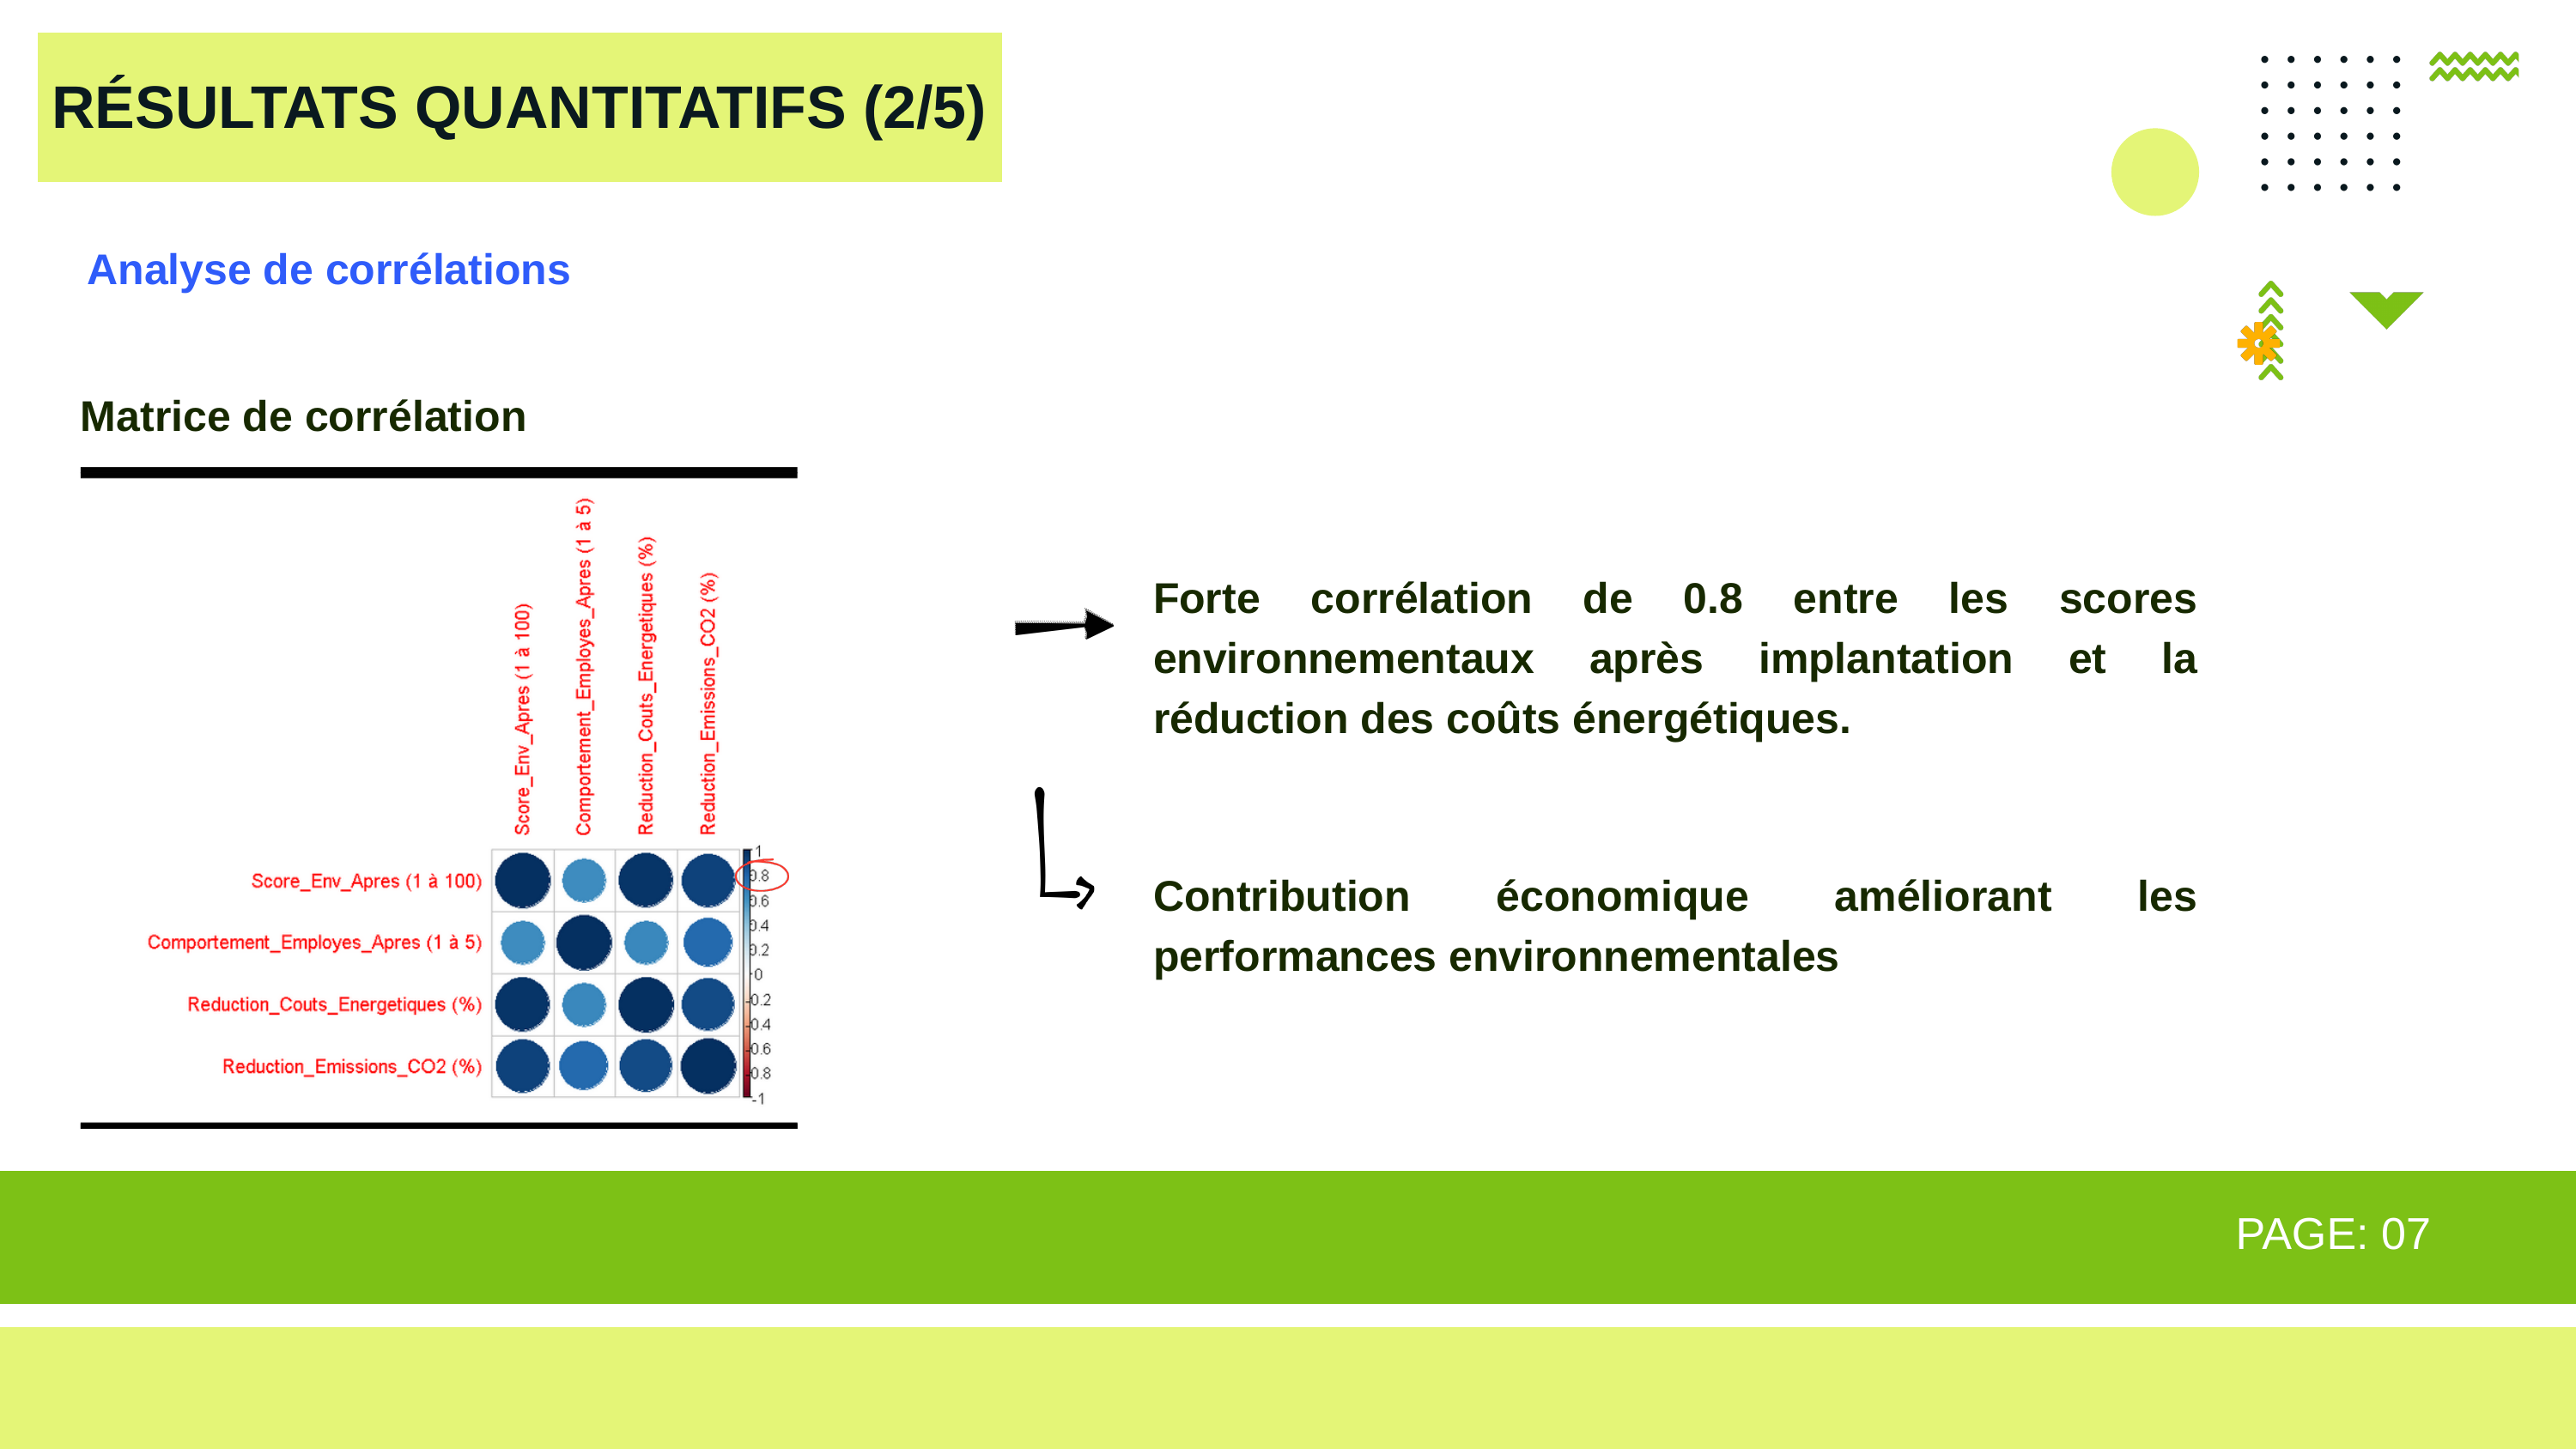

RÉSULTATS QUANTITATIFS (2/5)

Analyse de corrélations

Matrice de corrélation

Forte corrélation de 0.8 entre les scores environnementaux après implantation et la réduction des coûts énergétiques.

Contribution économique améliorant les performances environnementales

PAGE: 07